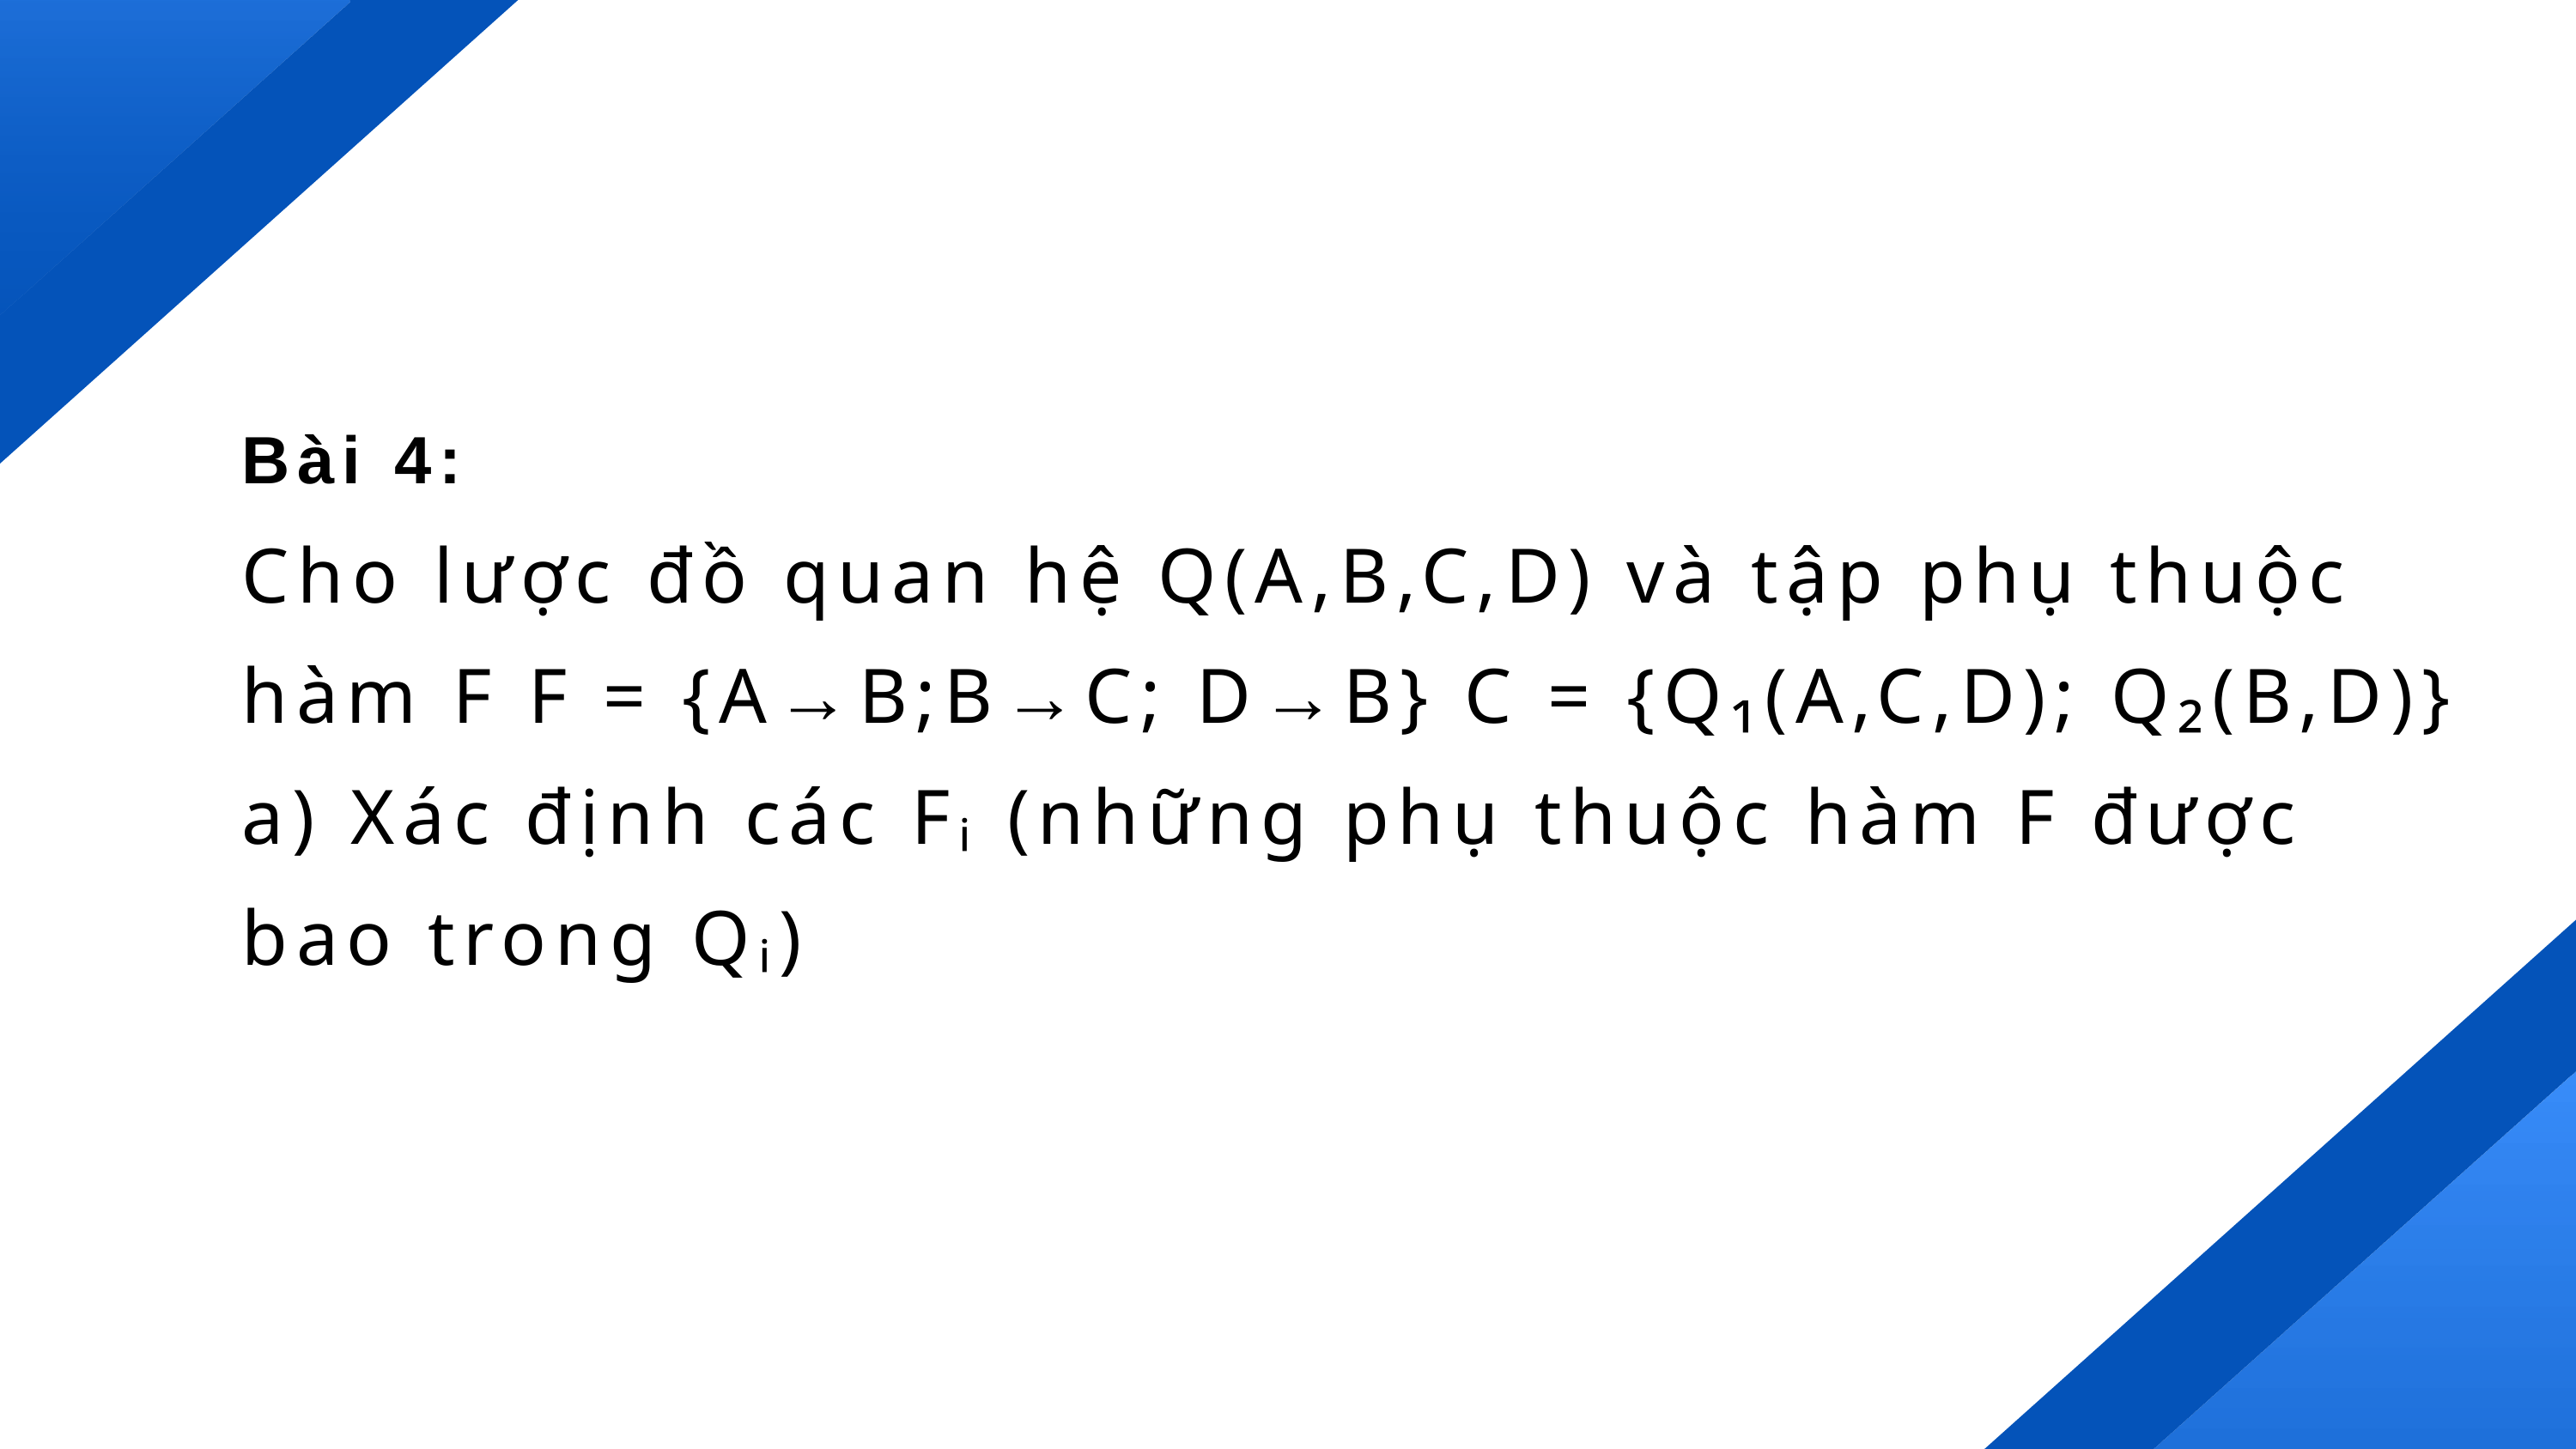

Bài 4:
Cho lược đồ quan hệ Q(A,B,C,D) và tập phụ thuộc hàm F F = {A→B;B→C; D→B} C = {Q₁(A,C,D); Q₂(B,D)} a) Xác định các Fᵢ (những phụ thuộc hàm F được bao trong Qᵢ)